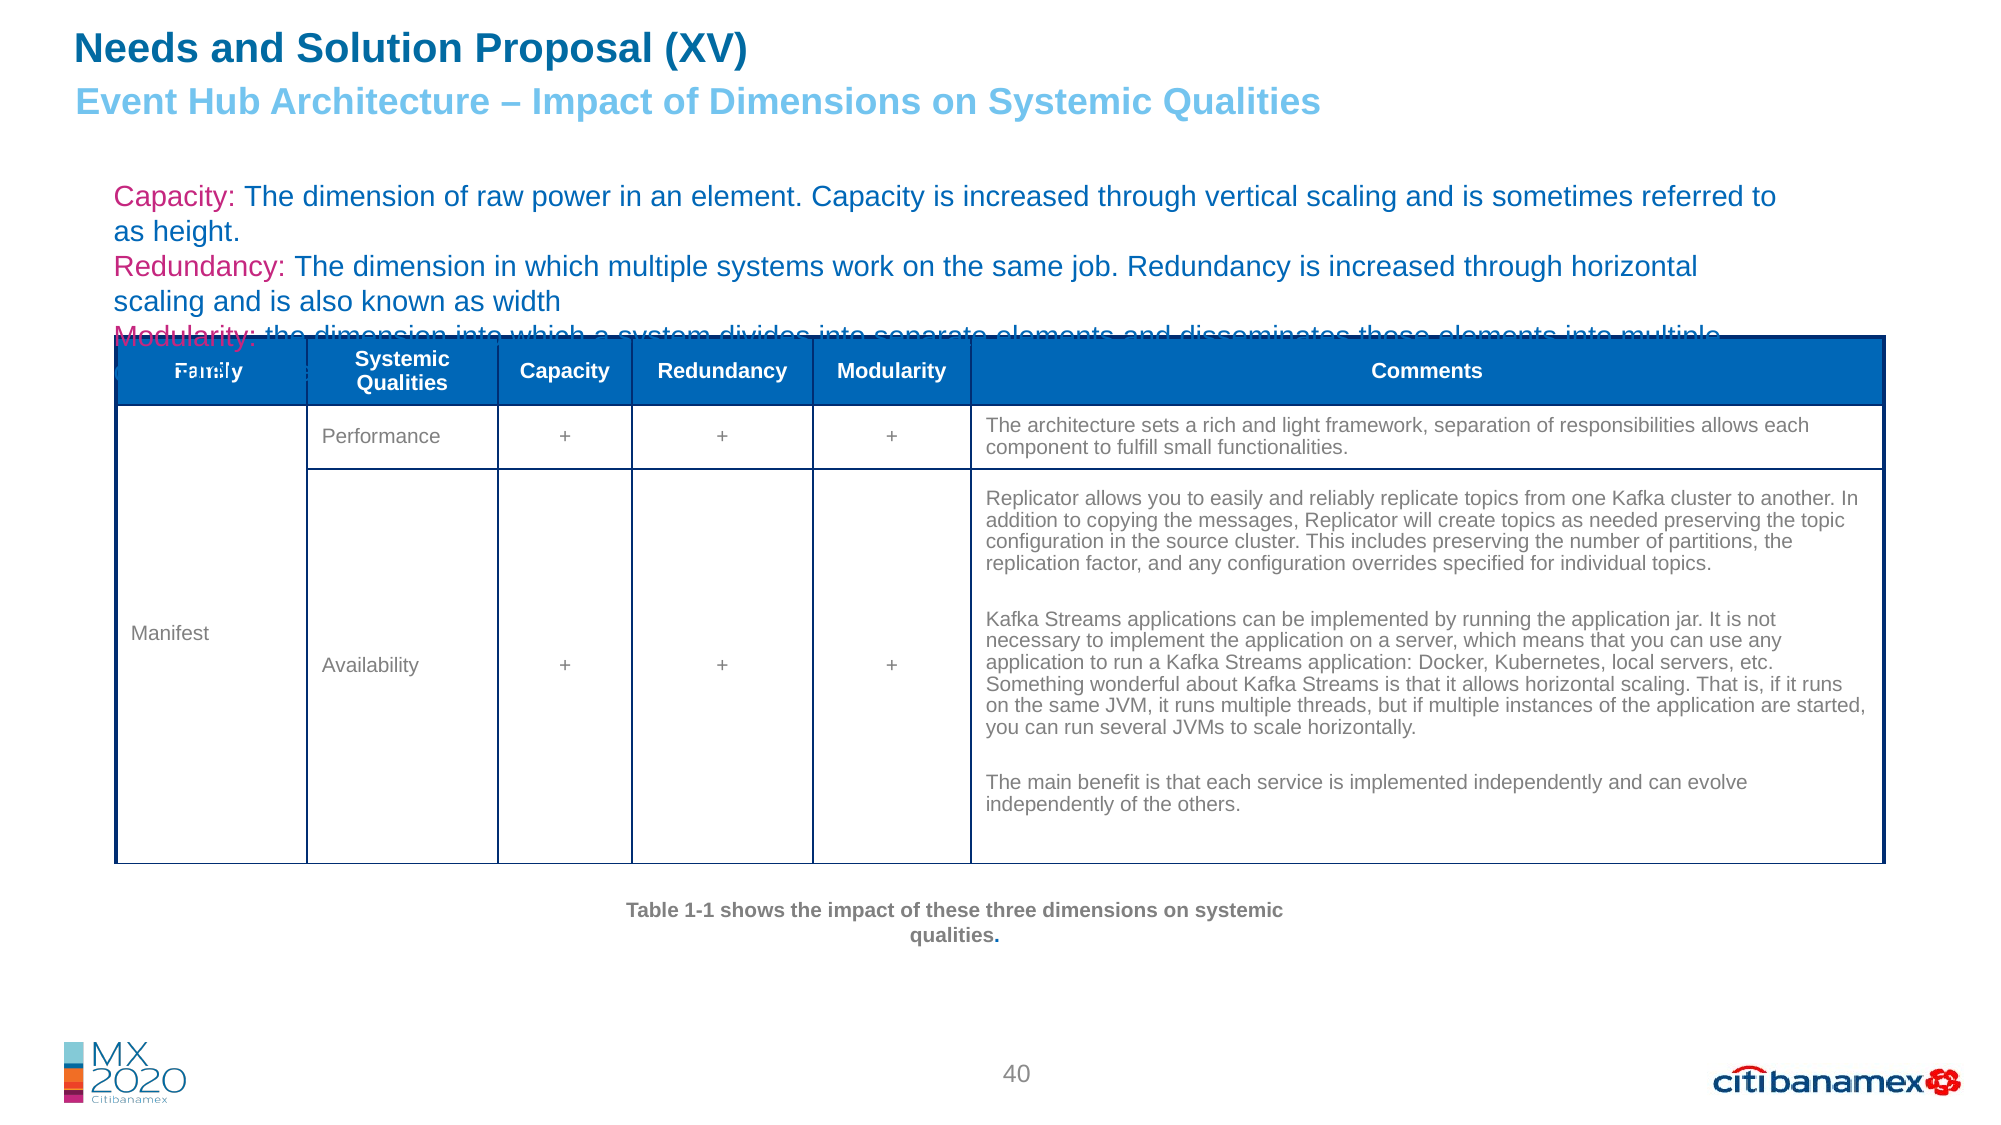

Needs and Solution Proposal (XV)
Event Hub Architecture – Impact of Dimensions on Systemic Qualities
Capacity: The dimension of raw power in an element. Capacity is increased through vertical scaling and is sometimes referred to as height.
Redundancy: The dimension in which multiple systems work on the same job. Redundancy is increased through horizontal scaling and is also known as width
Modularity: the dimension into which a system divides into separate elements and disseminates those elements into multiple computer systems
| Family | Systemic Qualities | Capacity | Redundancy | Modularity | Comments |
| --- | --- | --- | --- | --- | --- |
| Manifest | Performance | + | + | + | The architecture sets a rich and light framework, separation of responsibilities allows each component to fulfill small functionalities. |
|  | Availability | + | + | + | Replicator allows you to easily and reliably replicate topics from one Kafka cluster to another. In addition to copying the messages, Replicator will create topics as needed preserving the topic configuration in the source cluster. This includes preserving the number of partitions, the replication factor, and any configuration overrides specified for individual topics. Kafka Streams applications can be implemented by running the application jar. It is not necessary to implement the application on a server, which means that you can use any application to run a Kafka Streams application: Docker, Kubernetes, local servers, etc. Something wonderful about Kafka Streams is that it allows horizontal scaling. That is, if it runs on the same JVM, it runs multiple threads, but if multiple instances of the application are started, you can run several JVMs to scale horizontally. The main benefit is that each service is implemented independently and can evolve independently of the others. |
Table 1-1 shows the impact of these three dimensions on systemic qualities.